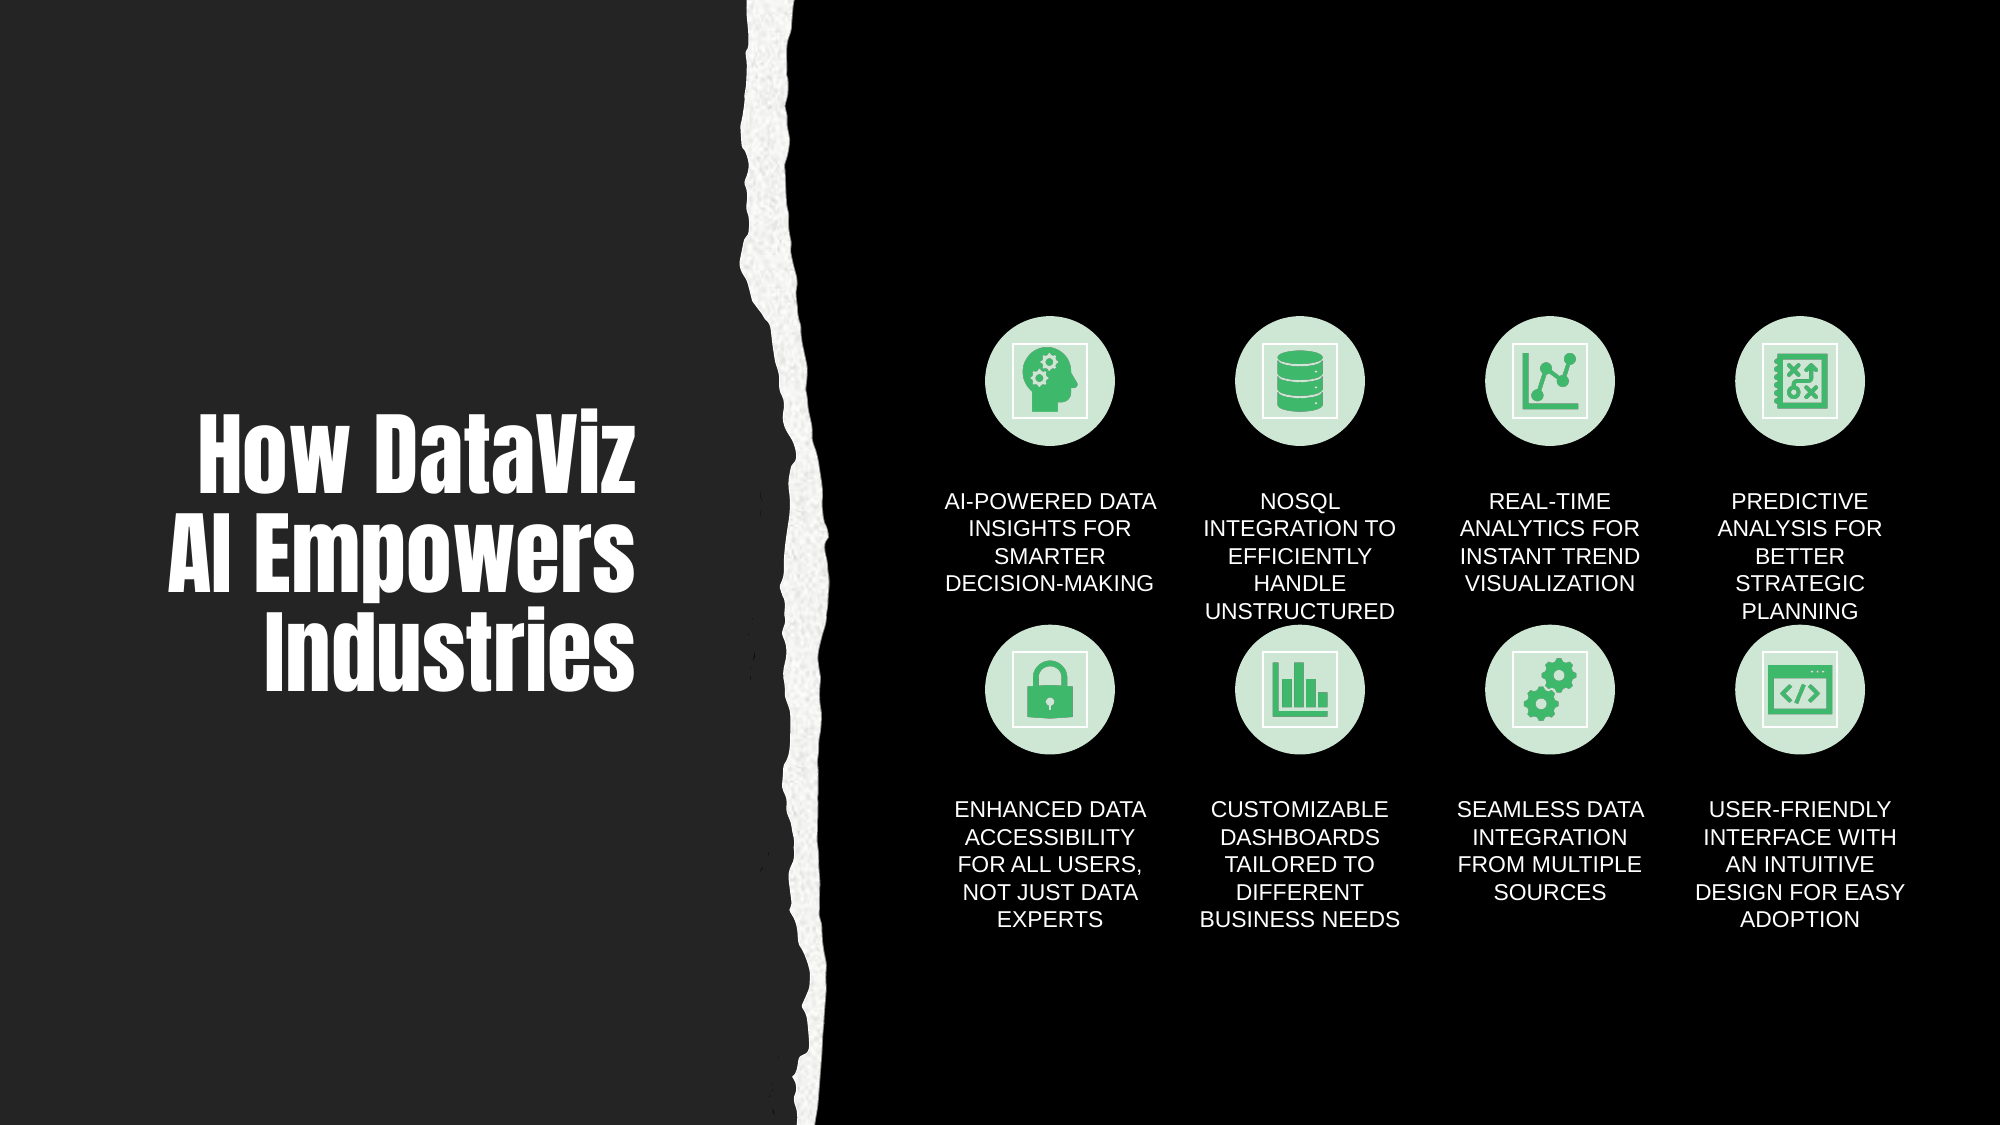

AI-powered data insights for smarter decision-making
NoSQL integration to efficiently handle unstructured data
Real-time analytics for instant trend visualization
Predictive analysis for better strategic planning
Enhanced data accessibility for all users, not just data experts
Customizable dashboards tailored to different business needs
Seamless data integration from multiple sources
User-friendly interface with an intuitive design for easy adoption
# How DataViz AI Empowers Industries